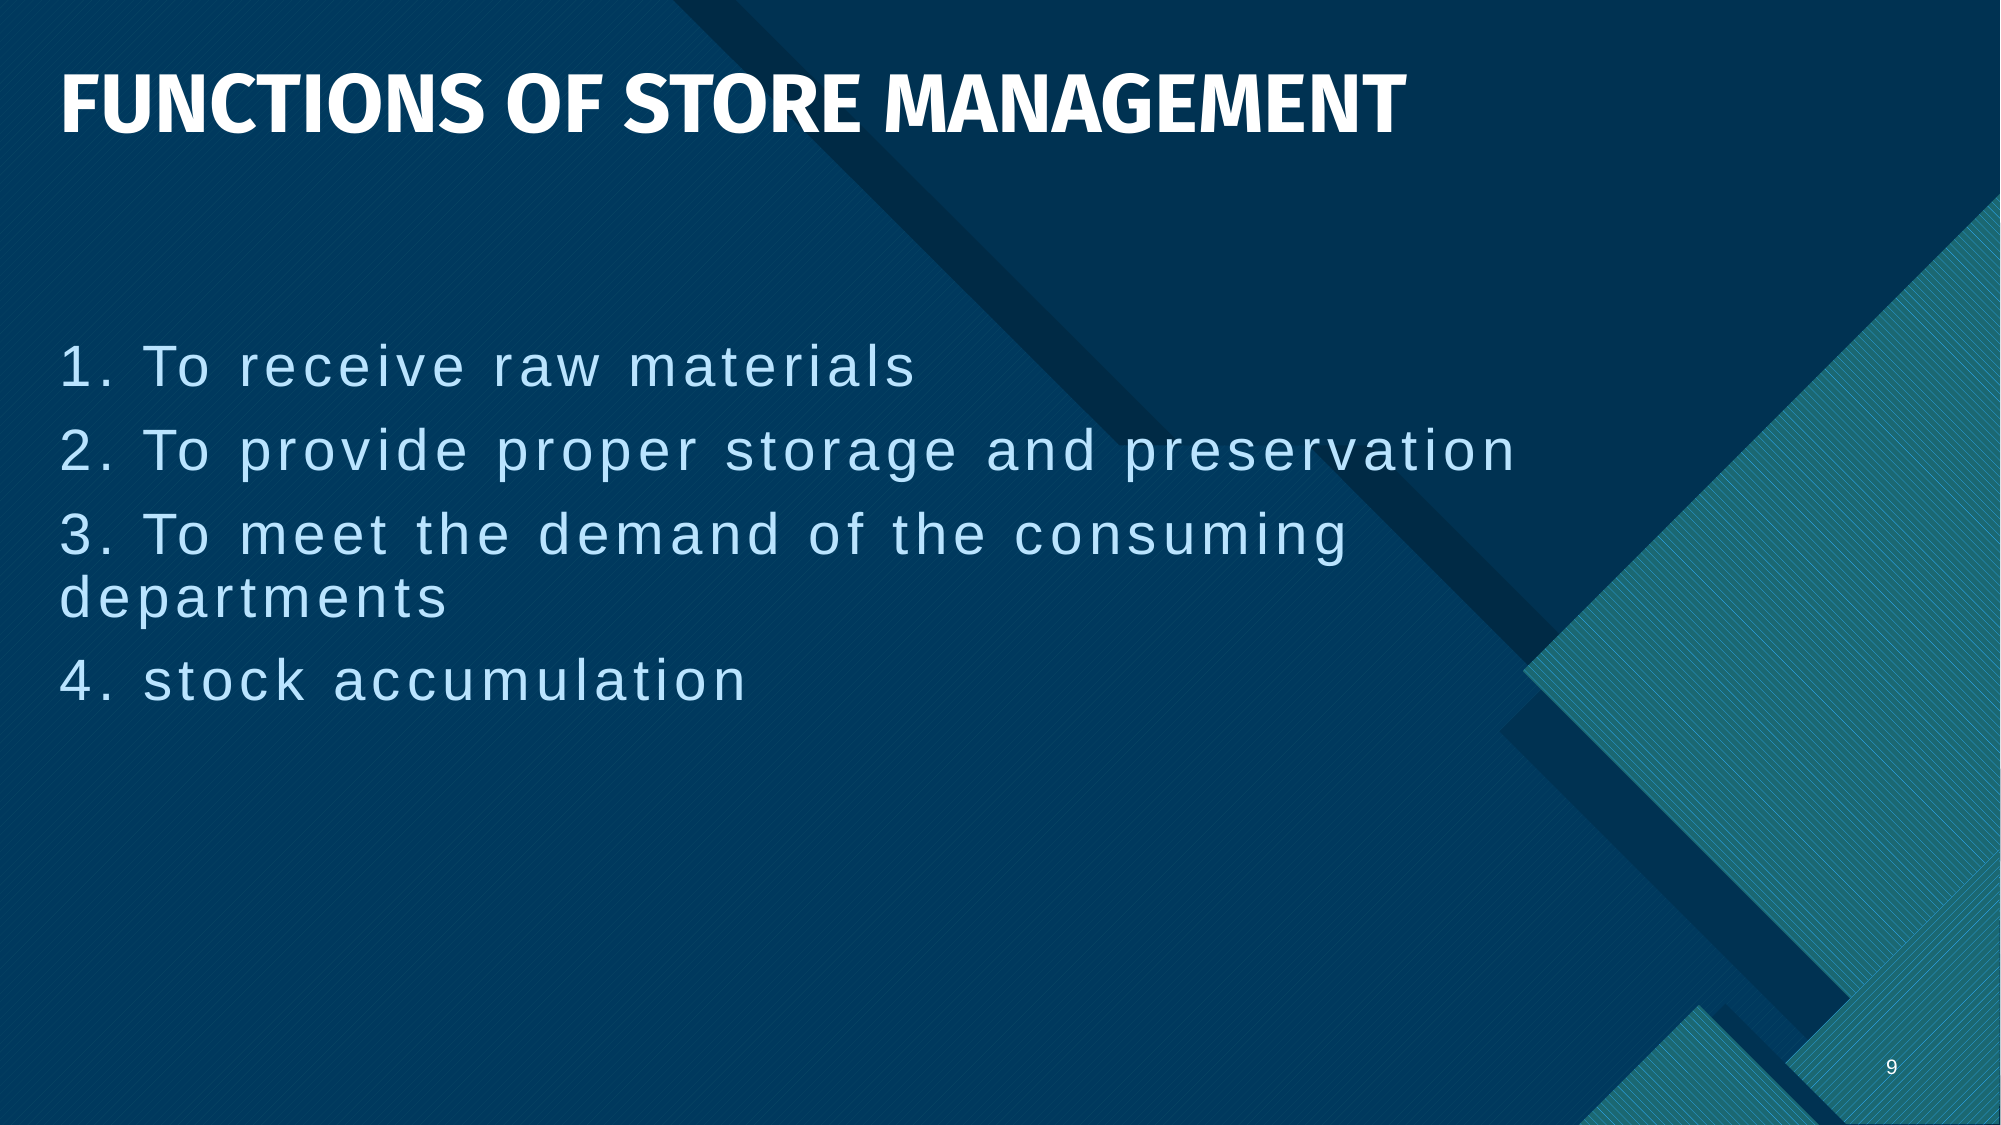

# FUNCTIONS OF STORE MANAGEMENT
1. To receive raw materials
2. To provide proper storage and preservation
3. To meet the demand of the consuming departments
4. stock accumulation

9